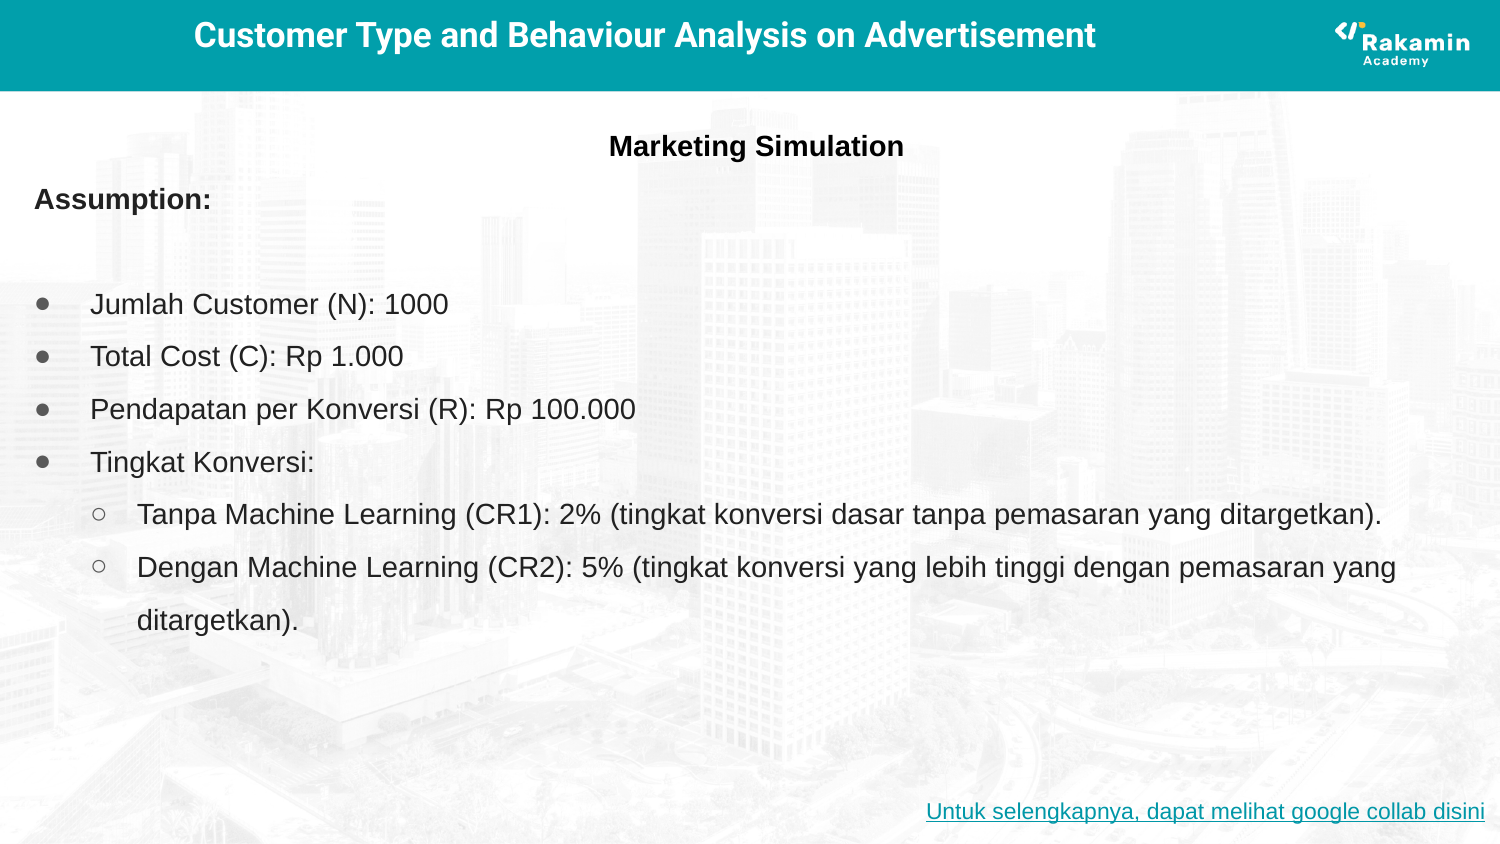

# Customer Type and Behaviour Analysis on Advertisement
Marketing Simulation
Assumption:

Jumlah Customer (N): 1000
Total Cost (C): Rp 1.000
Pendapatan per Konversi (R): Rp 100.000
Tingkat Konversi:
Tanpa Machine Learning (CR1): 2% (tingkat konversi dasar tanpa pemasaran yang ditargetkan).
Dengan Machine Learning (CR2): 5% (tingkat konversi yang lebih tinggi dengan pemasaran yang ditargetkan).

Untuk selengkapnya, dapat melihat google collab disini